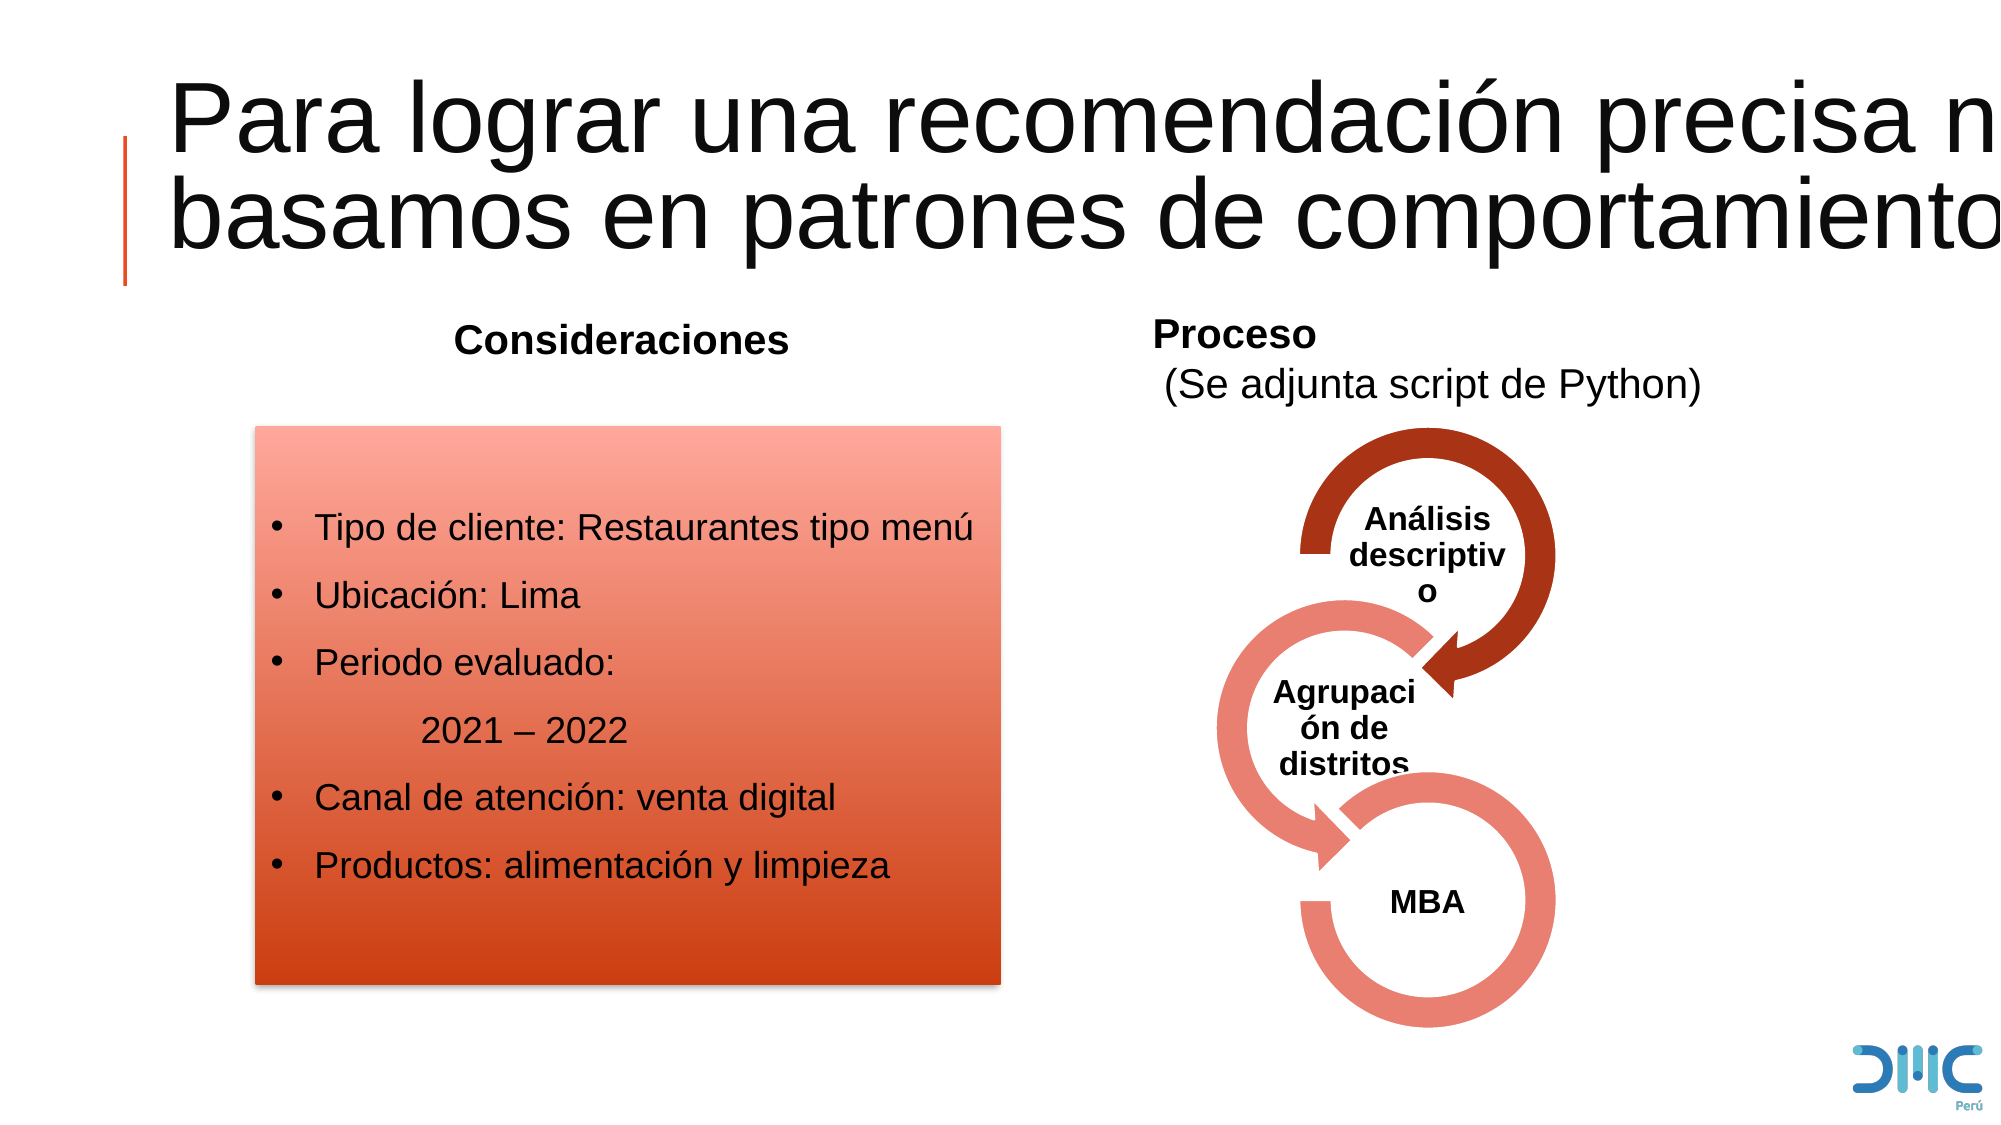

# Para lograr una recomendación precisa nos basamos en patrones de comportamiento
Proceso
 (Se adjunta script de Python)
Consideraciones

Análisis descriptivo

Agrupación de distritos

MBA
Tipo de cliente: Restaurantes tipo menú
Ubicación: Lima
Periodo evaluado:
	2021 – 2022
Canal de atención: venta digital
Productos: alimentación y limpieza